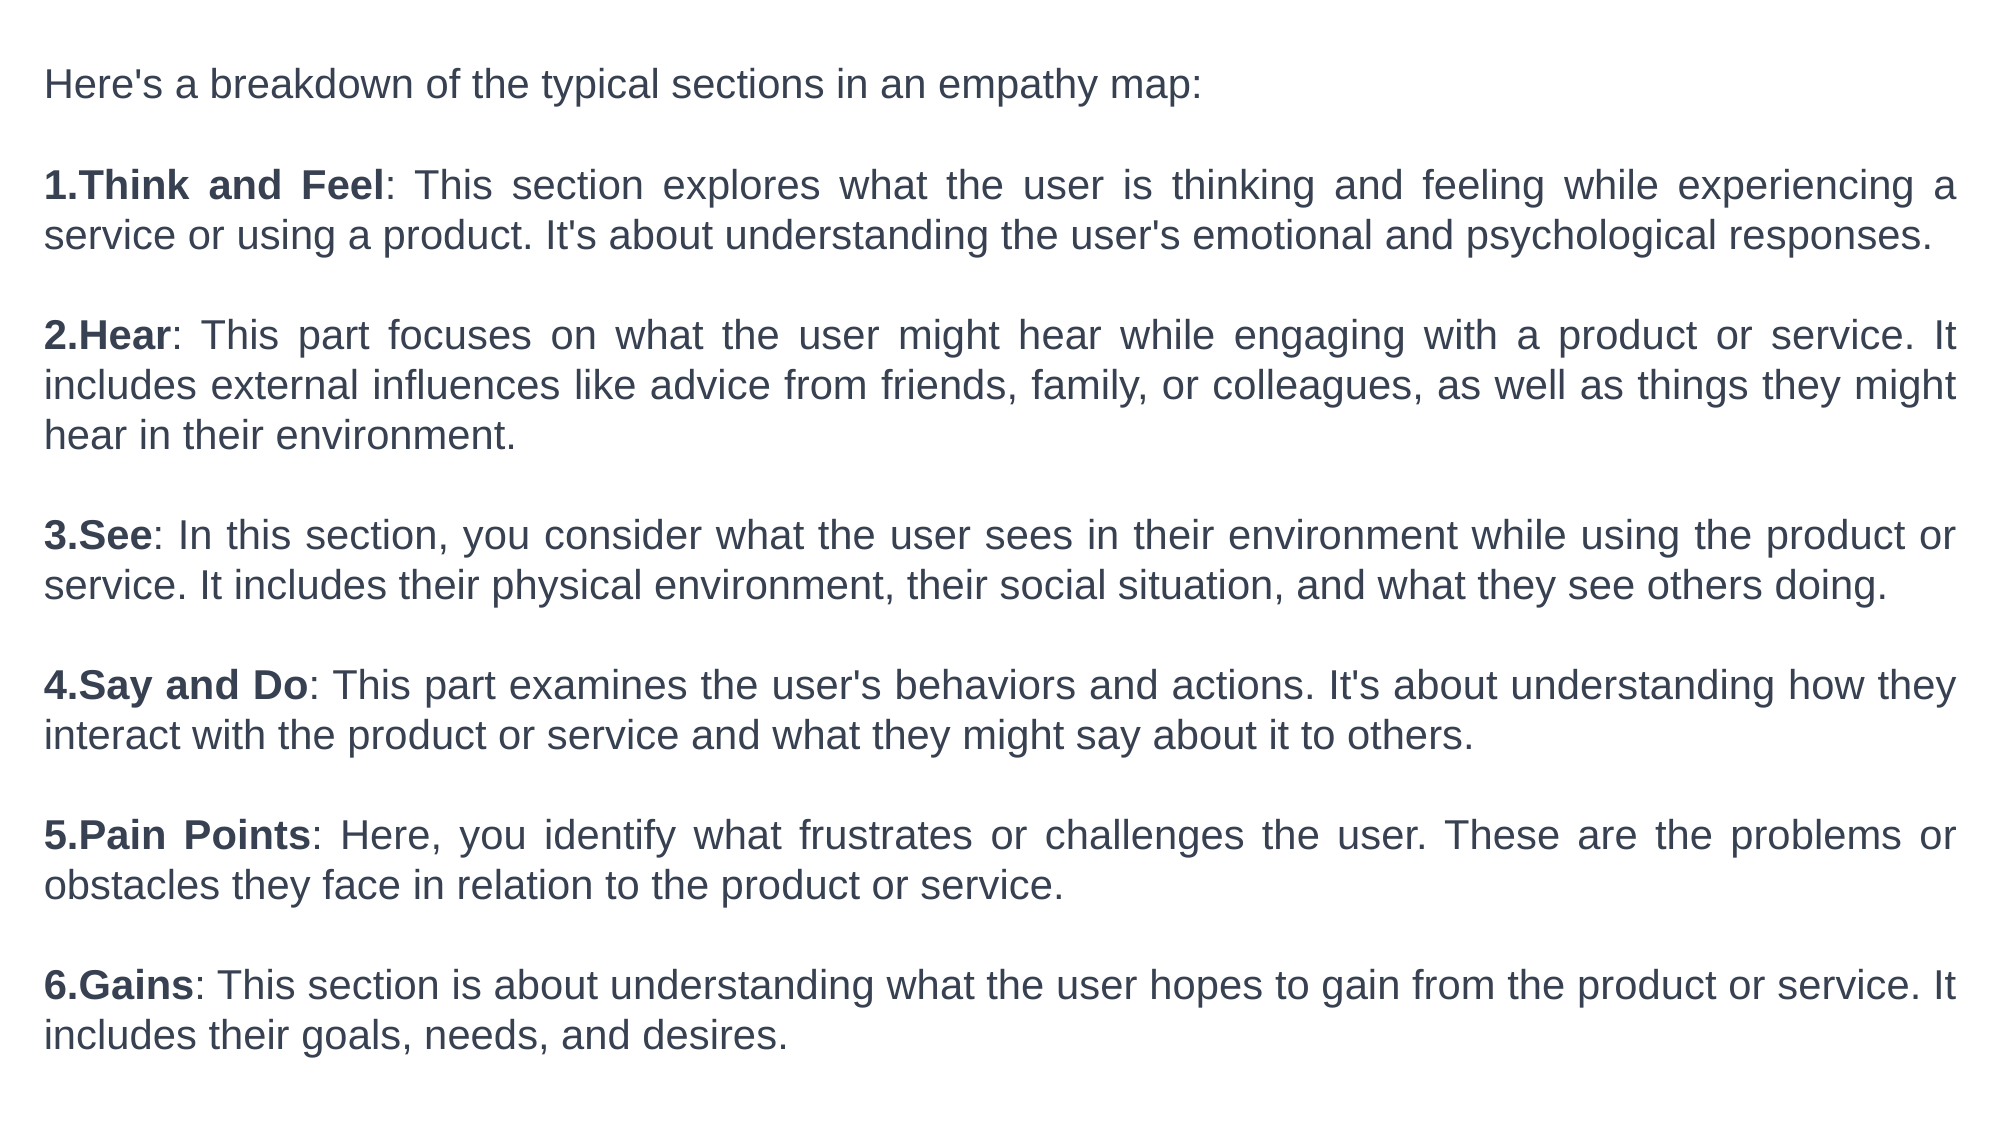

Here's a breakdown of the typical sections in an empathy map:

Think and Feel: This section explores what the user is thinking and feeling while experiencing a service or using a product. It's about understanding the user's emotional and psychological responses.

Hear: This part focuses on what the user might hear while engaging with a product or service. It includes external influences like advice from friends, family, or colleagues, as well as things they might hear in their environment.

See: In this section, you consider what the user sees in their environment while using the product or service. It includes their physical environment, their social situation, and what they see others doing.

Say and Do: This part examines the user's behaviors and actions. It's about understanding how they interact with the product or service and what they might say about it to others.

Pain Points: Here, you identify what frustrates or challenges the user. These are the problems or obstacles they face in relation to the product or service.

Gains: This section is about understanding what the user hopes to gain from the product or service. It includes their goals, needs, and desires.